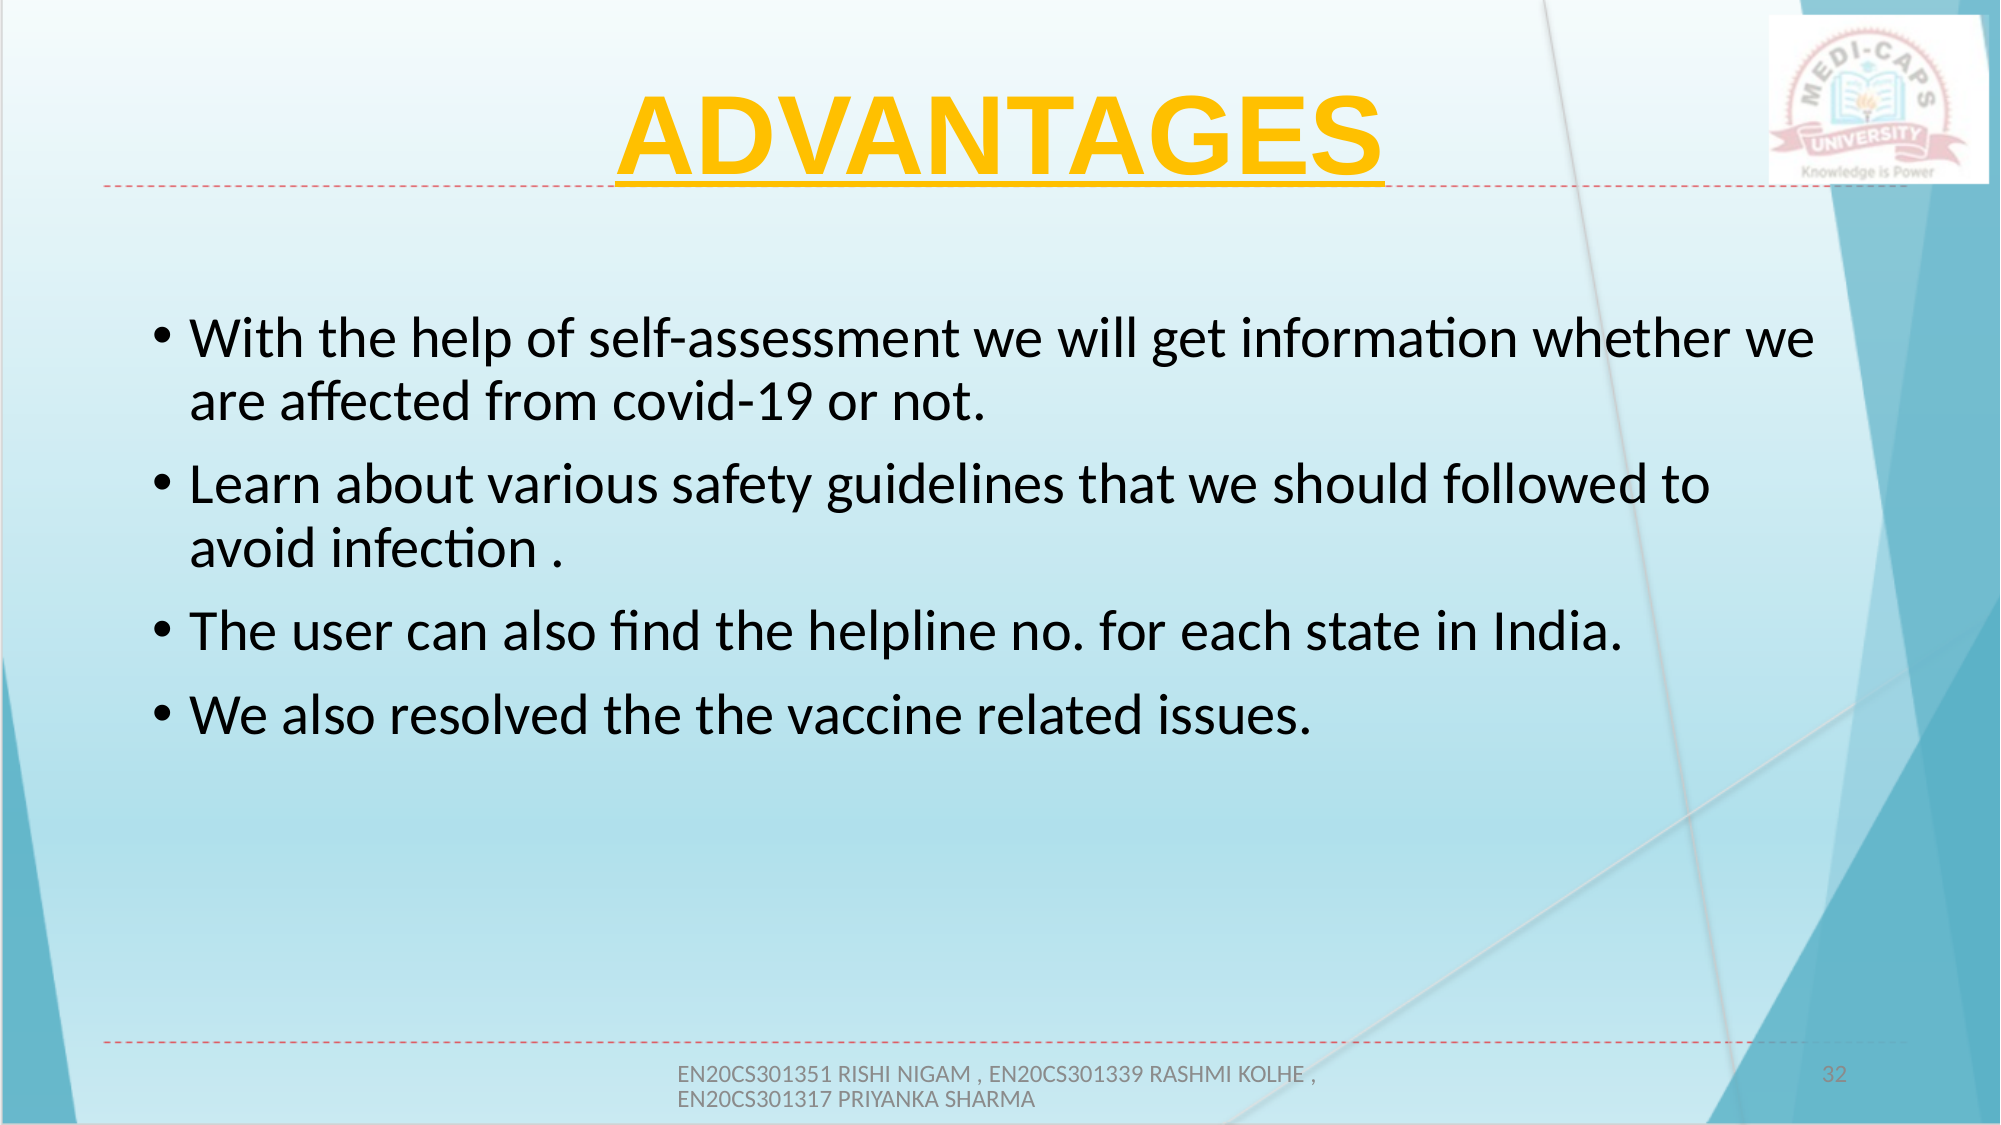

# ADVANTAGES
With the help of self-assessment we will get information whether we are affected from covid-19 or not.
Learn about various safety guidelines that we should followed to avoid infection .
The user can also find the helpline no. for each state in India.
We also resolved the the vaccine related issues.

EN20CS301351 RISHI NIGAM , EN20CS301339 RASHMI KOLHE , EN20CS301317 PRIYANKA SHARMA
32